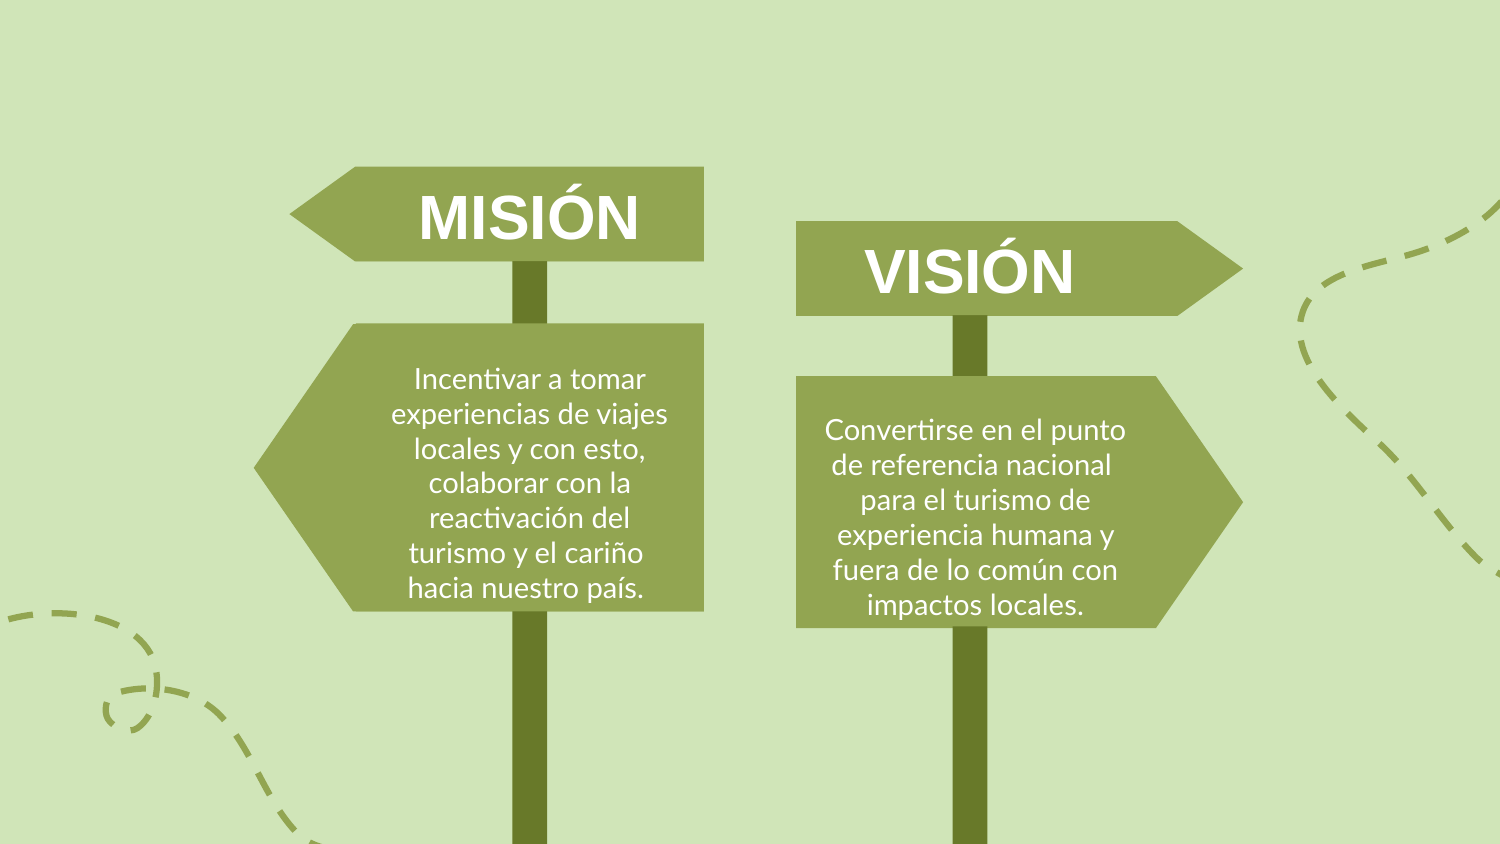

MISIÓN
VISIÓN

Incentivar a tomar experiencias de viajes locales y con esto, colaborar con la reactivación del turismo y el cariño  hacia nuestro país.
Convertirse en el punto de referencia nacional  para el turismo de experiencia humana y fuera de lo común con impactos locales.